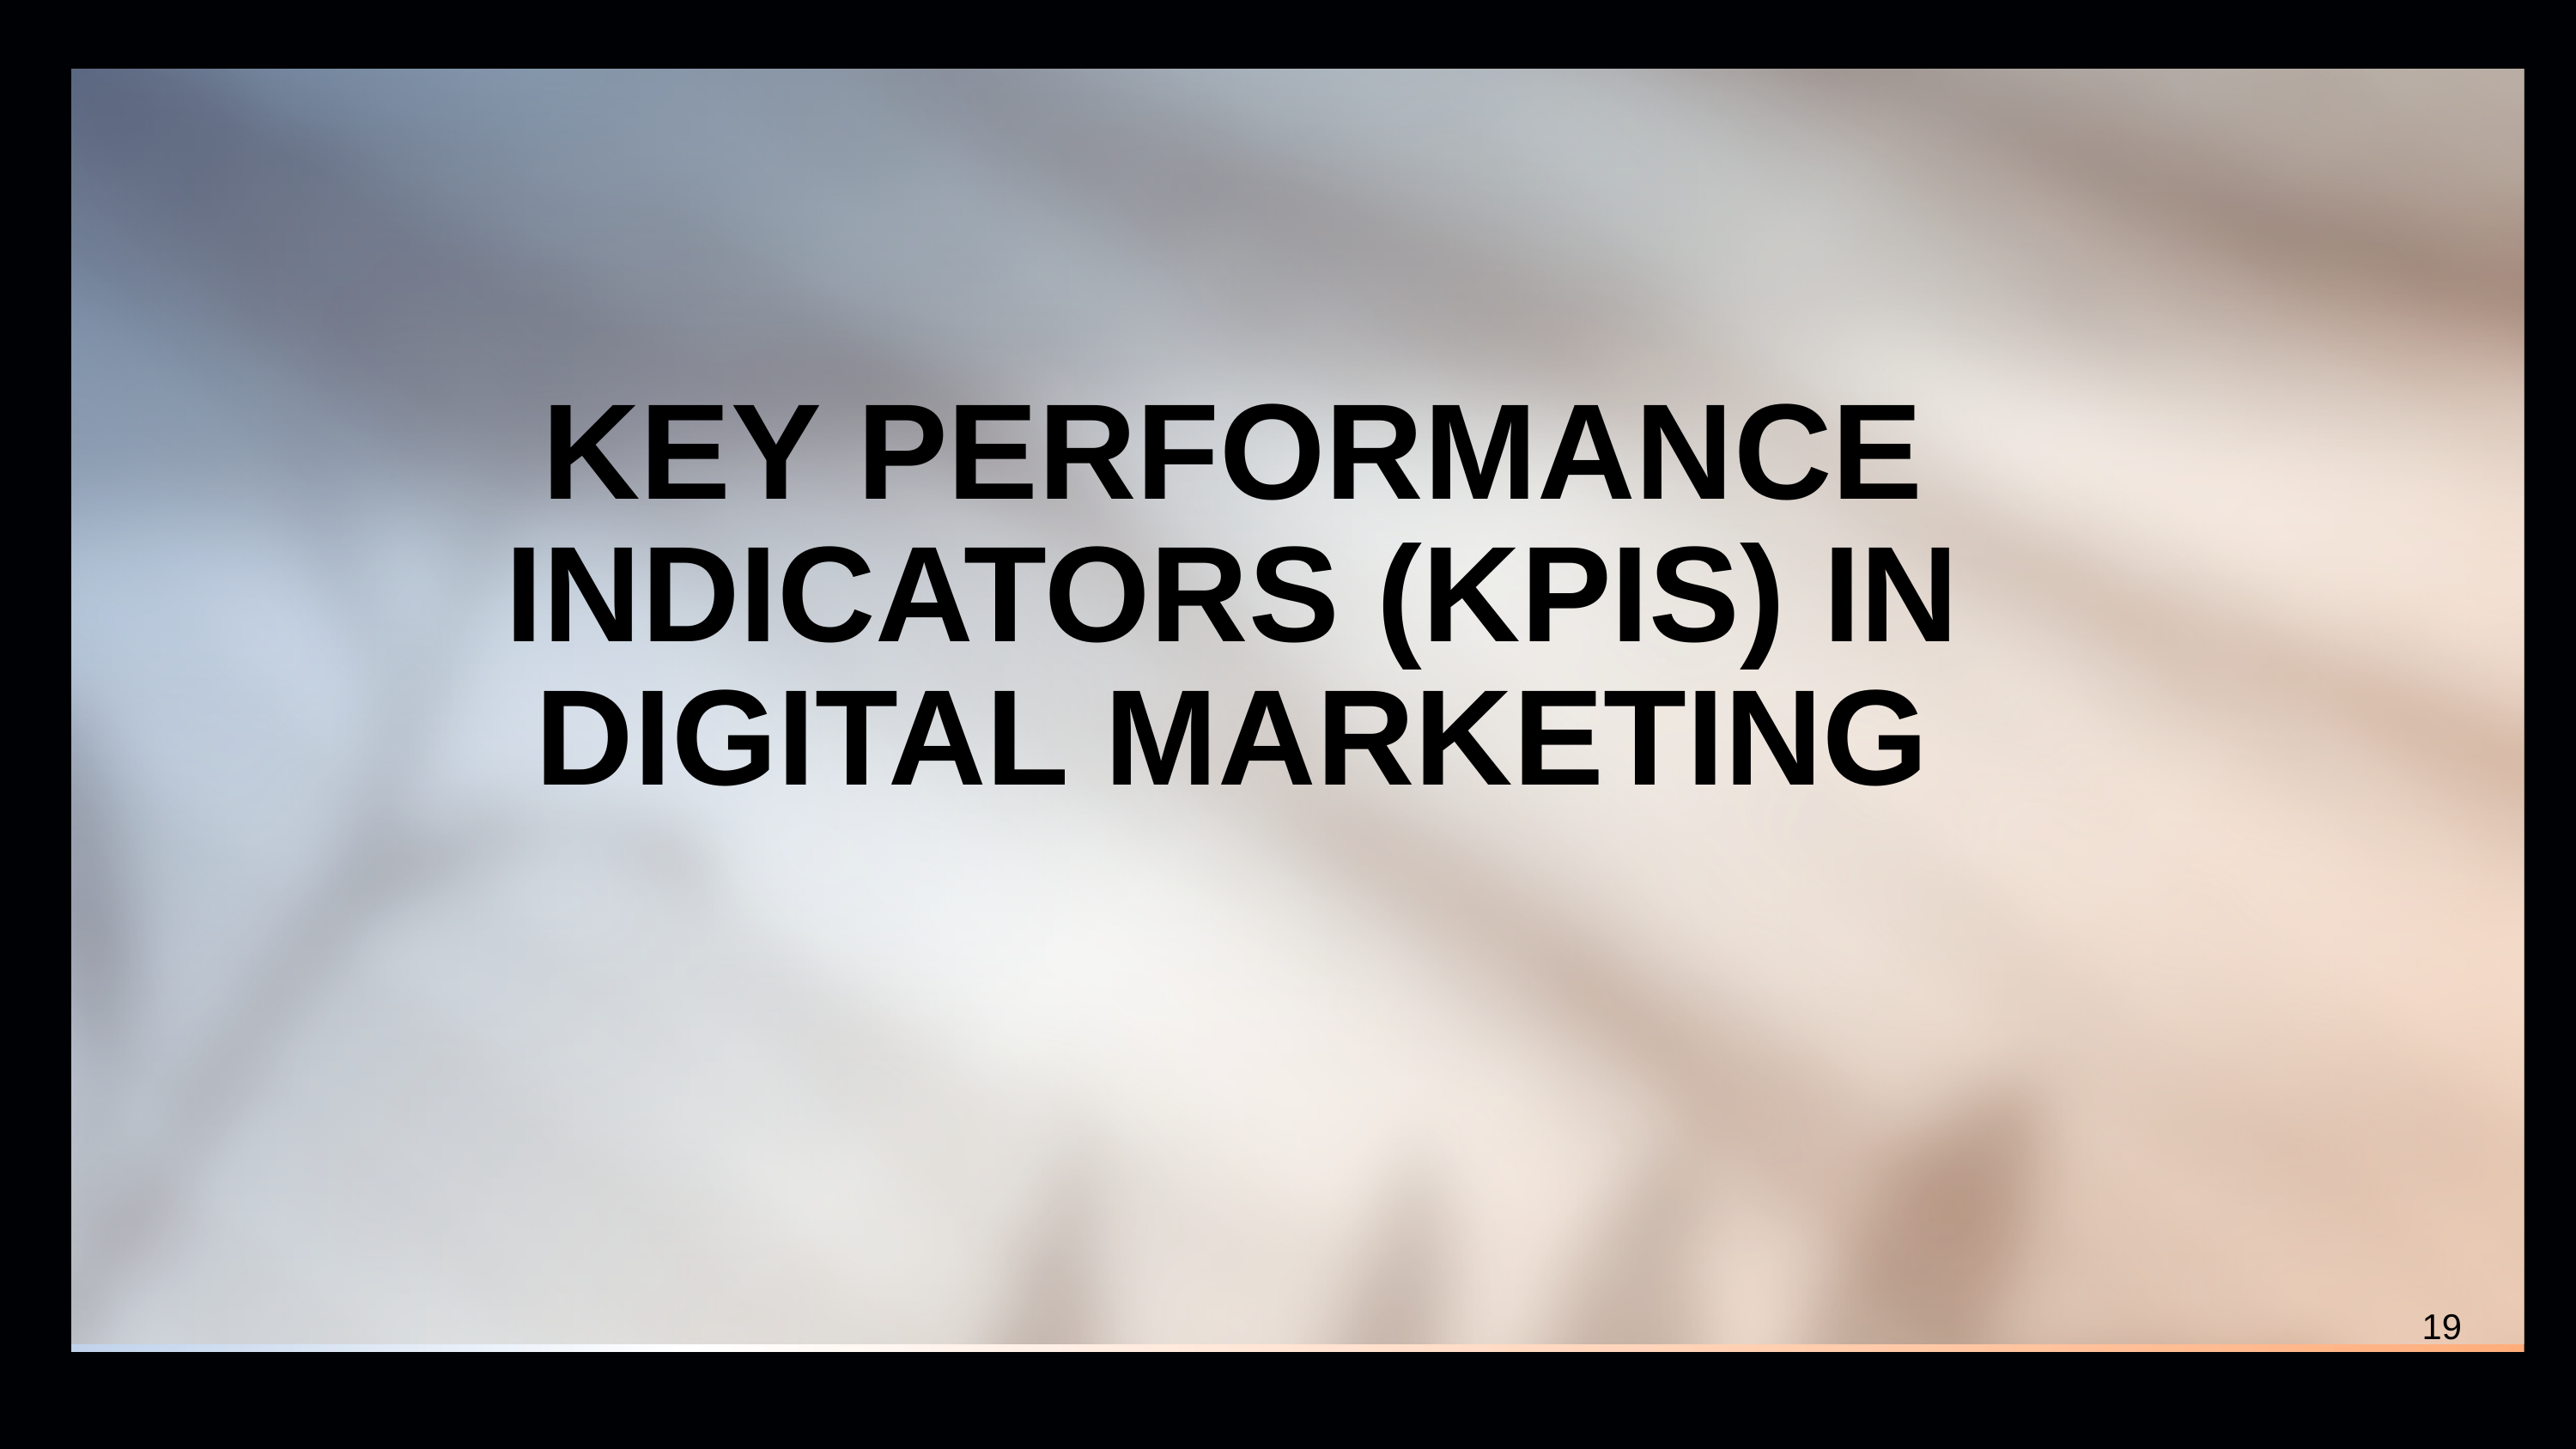

KEY PERFORMANCE INDICATORS (KPIS) IN DIGITAL MARKETING

19